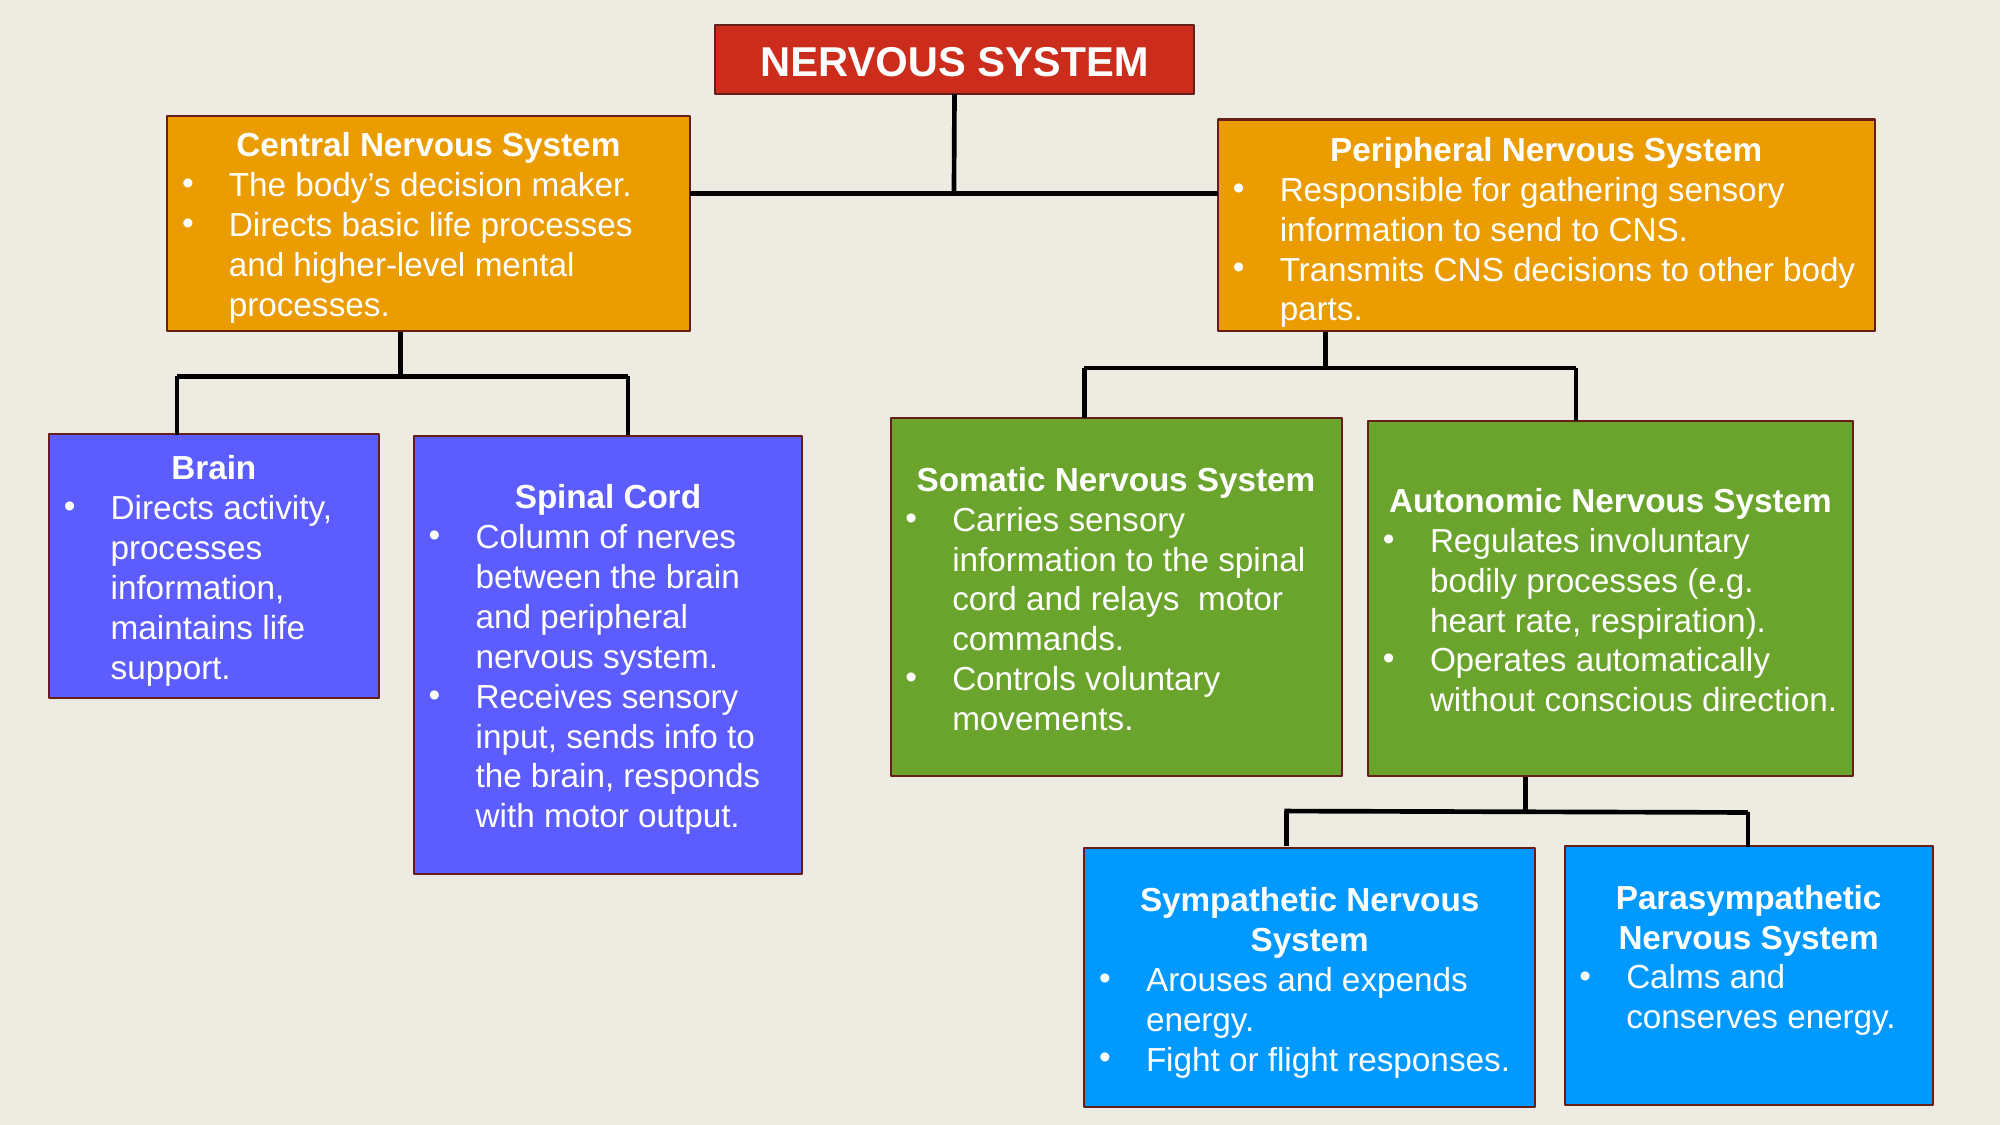

NERVOUS SYSTEM
Central Nervous System
The body’s decision maker.
Directs basic life processes and higher-level mental processes.

Peripheral Nervous System
Responsible for gathering sensory information to send to CNS.
Transmits CNS decisions to other body parts.

Somatic Nervous System
Carries sensory information to the spinal cord and relays  motor commands.
Controls voluntary movements.
Autonomic Nervous System
Regulates involuntary bodily processes (e.g. heart rate, respiration).
Operates automatically without conscious direction.
Brain
Directs activity, processes information, maintains life support.
Spinal Cord
Column of nerves between the brain and peripheral nervous system.
Receives sensory input, sends info to the brain, responds with motor output.
Parasympathetic Nervous System
Calms and conserves energy.

Sympathetic Nervous System
Arouses and expends energy.
Fight or flight responses.